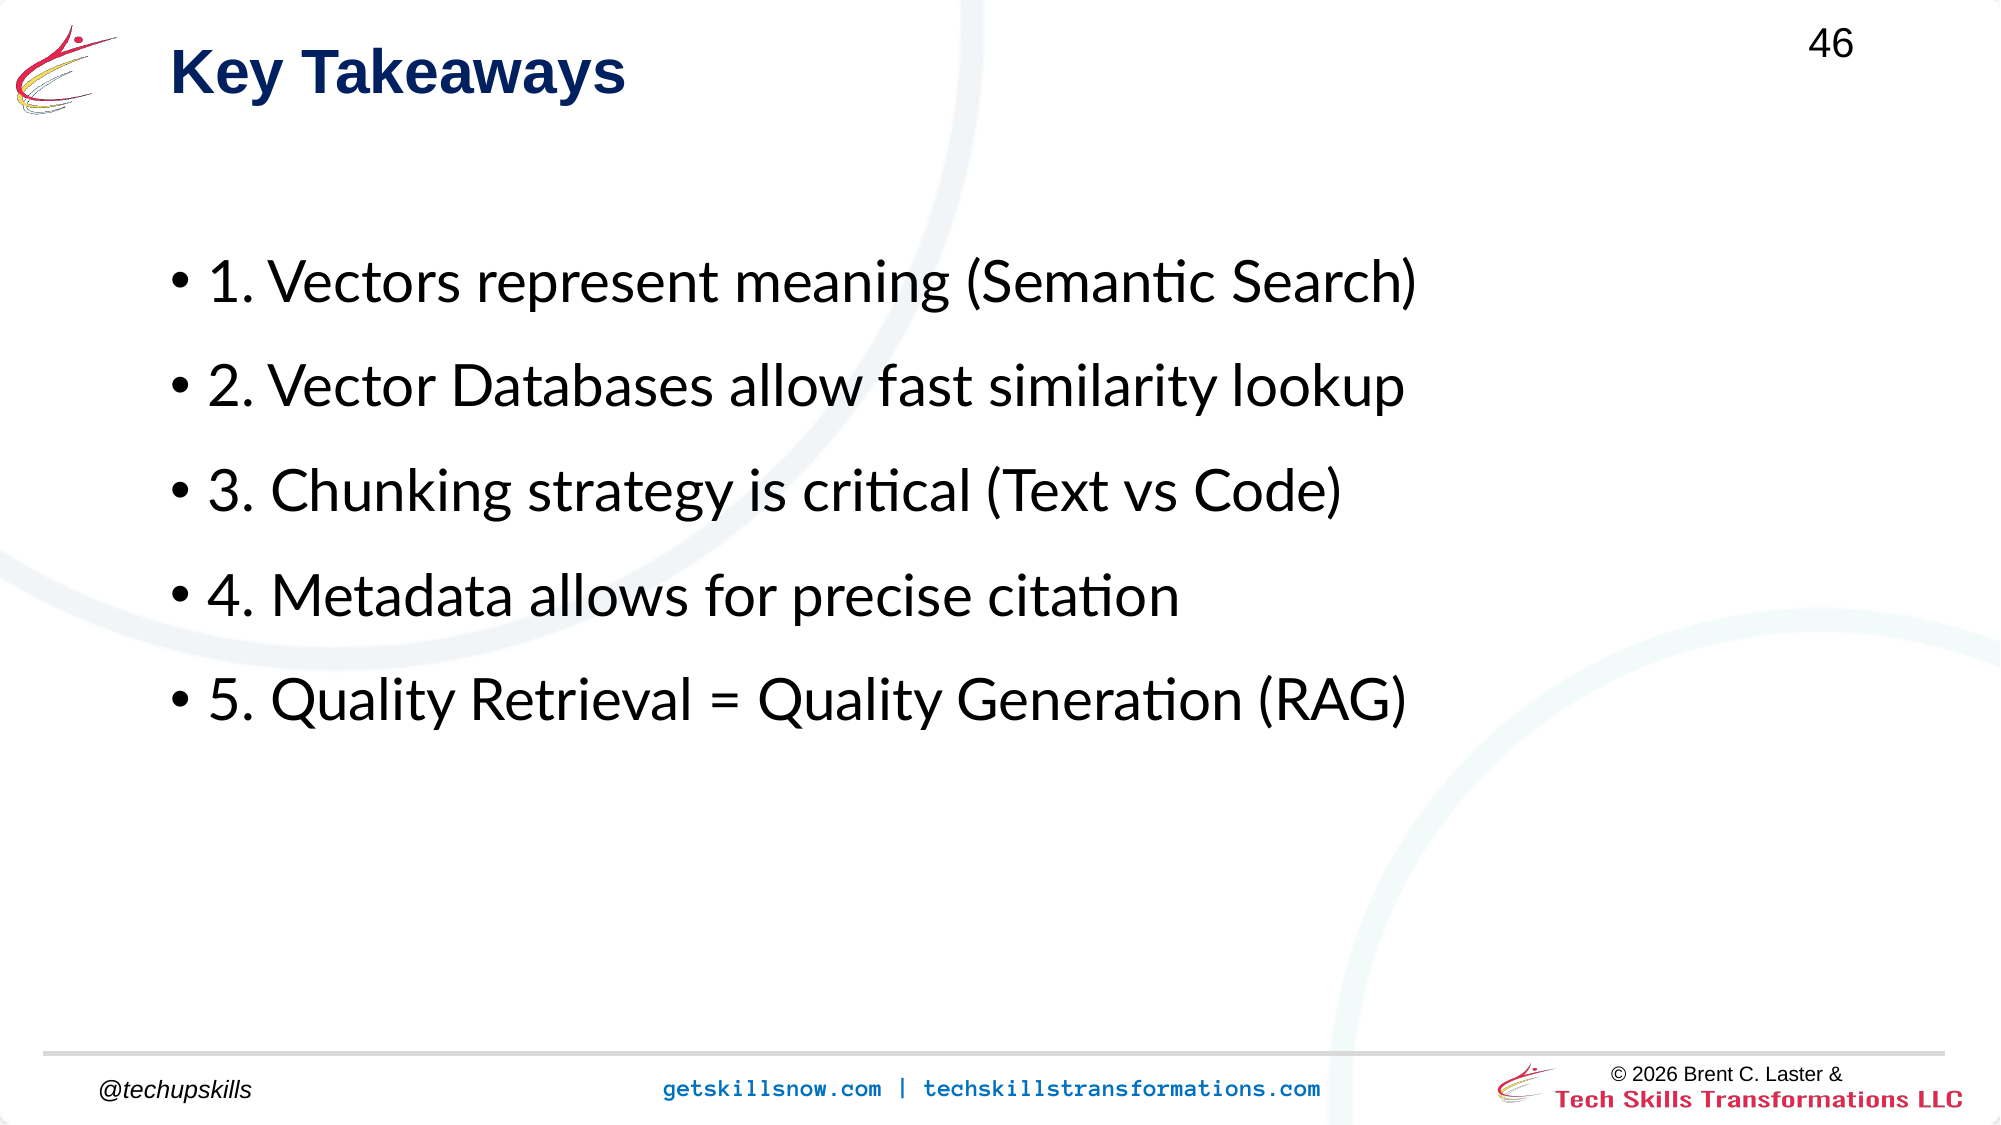

# Key Takeaways

1. Vectors represent meaning (Semantic Search)
2. Vector Databases allow fast similarity lookup
3. Chunking strategy is critical (Text vs Code)
4. Metadata allows for precise citation
5. Quality Retrieval = Quality Generation (RAG)